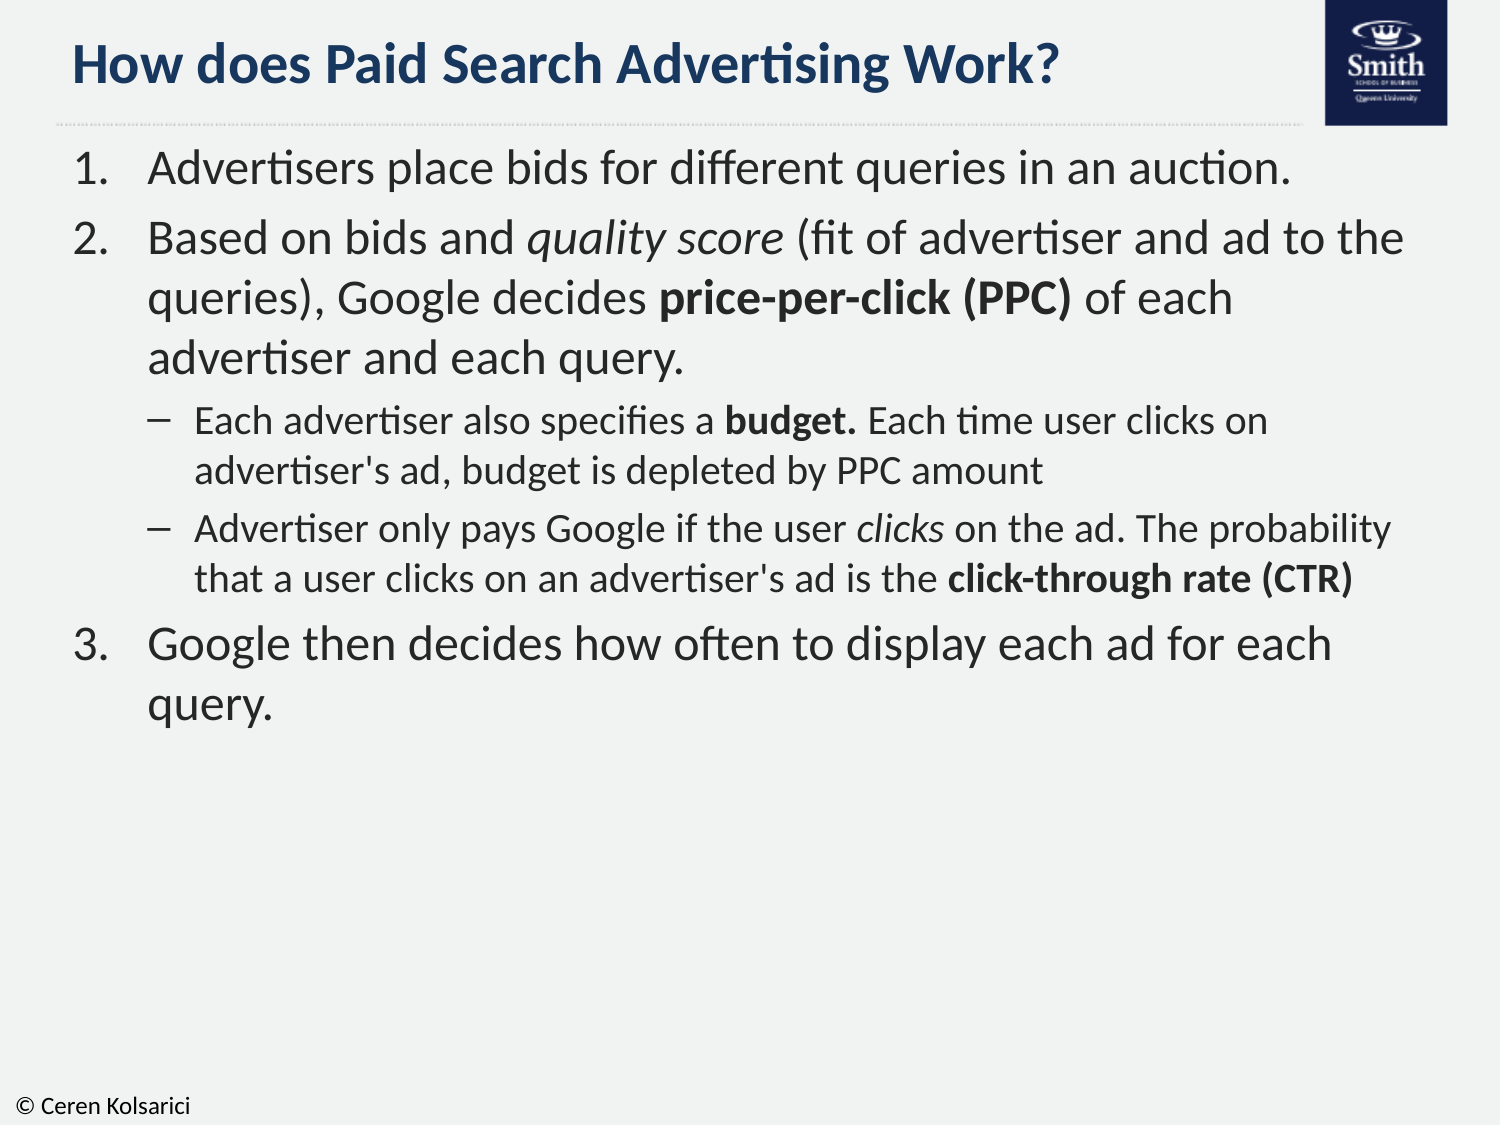

# How does Paid Search Advertising Work?
Advertisers place bids for different queries in an auction.
Based on bids and quality score (fit of advertiser and ad to the queries), Google decides price-per-click (PPC) of each advertiser and each query.
Each advertiser also specifies a budget. Each time user clicks on advertiser's ad, budget is depleted by PPC amount
Advertiser only pays Google if the user clicks on the ad. The probability that a user clicks on an advertiser's ad is the click-through rate (CTR)
Google then decides how often to display each ad for each query.

© Ceren Kolsarici